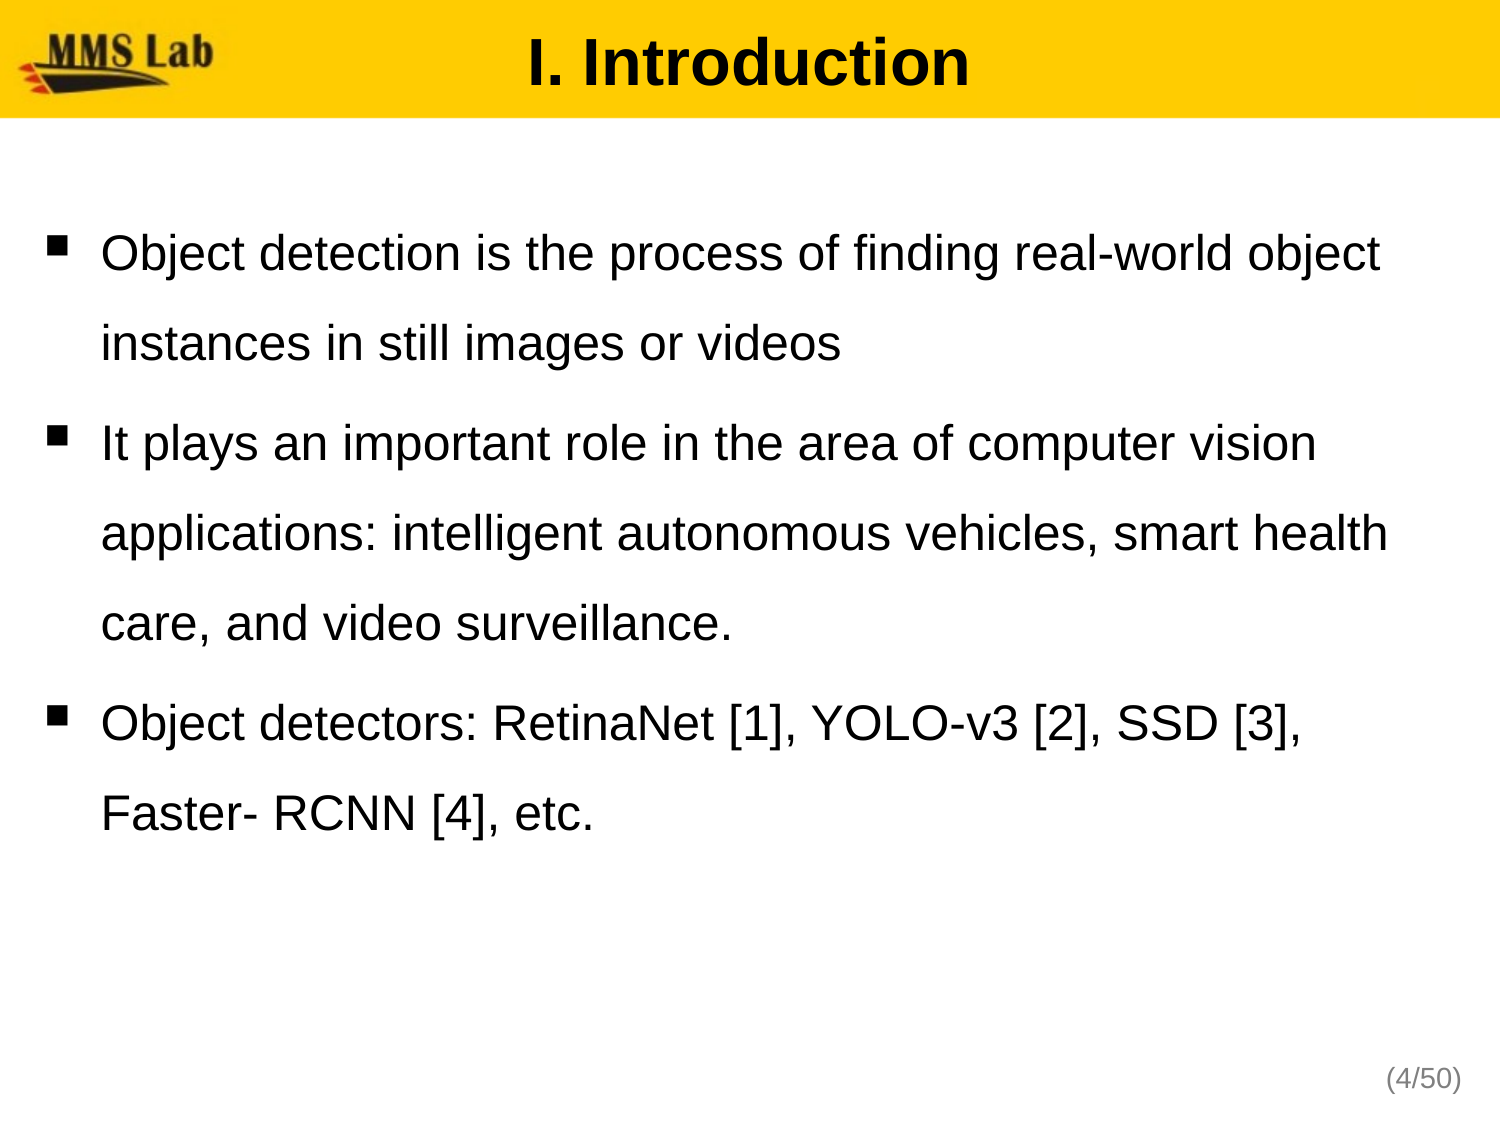

# I. Introduction
Object detection is the process of finding real-world object instances in still images or videos
It plays an important role in the area of computer vision applications: intelligent autonomous vehicles, smart health care, and video surveillance.
Object detectors: RetinaNet [1], YOLO-v3 [2], SSD [3], Faster- RCNN [4], etc.